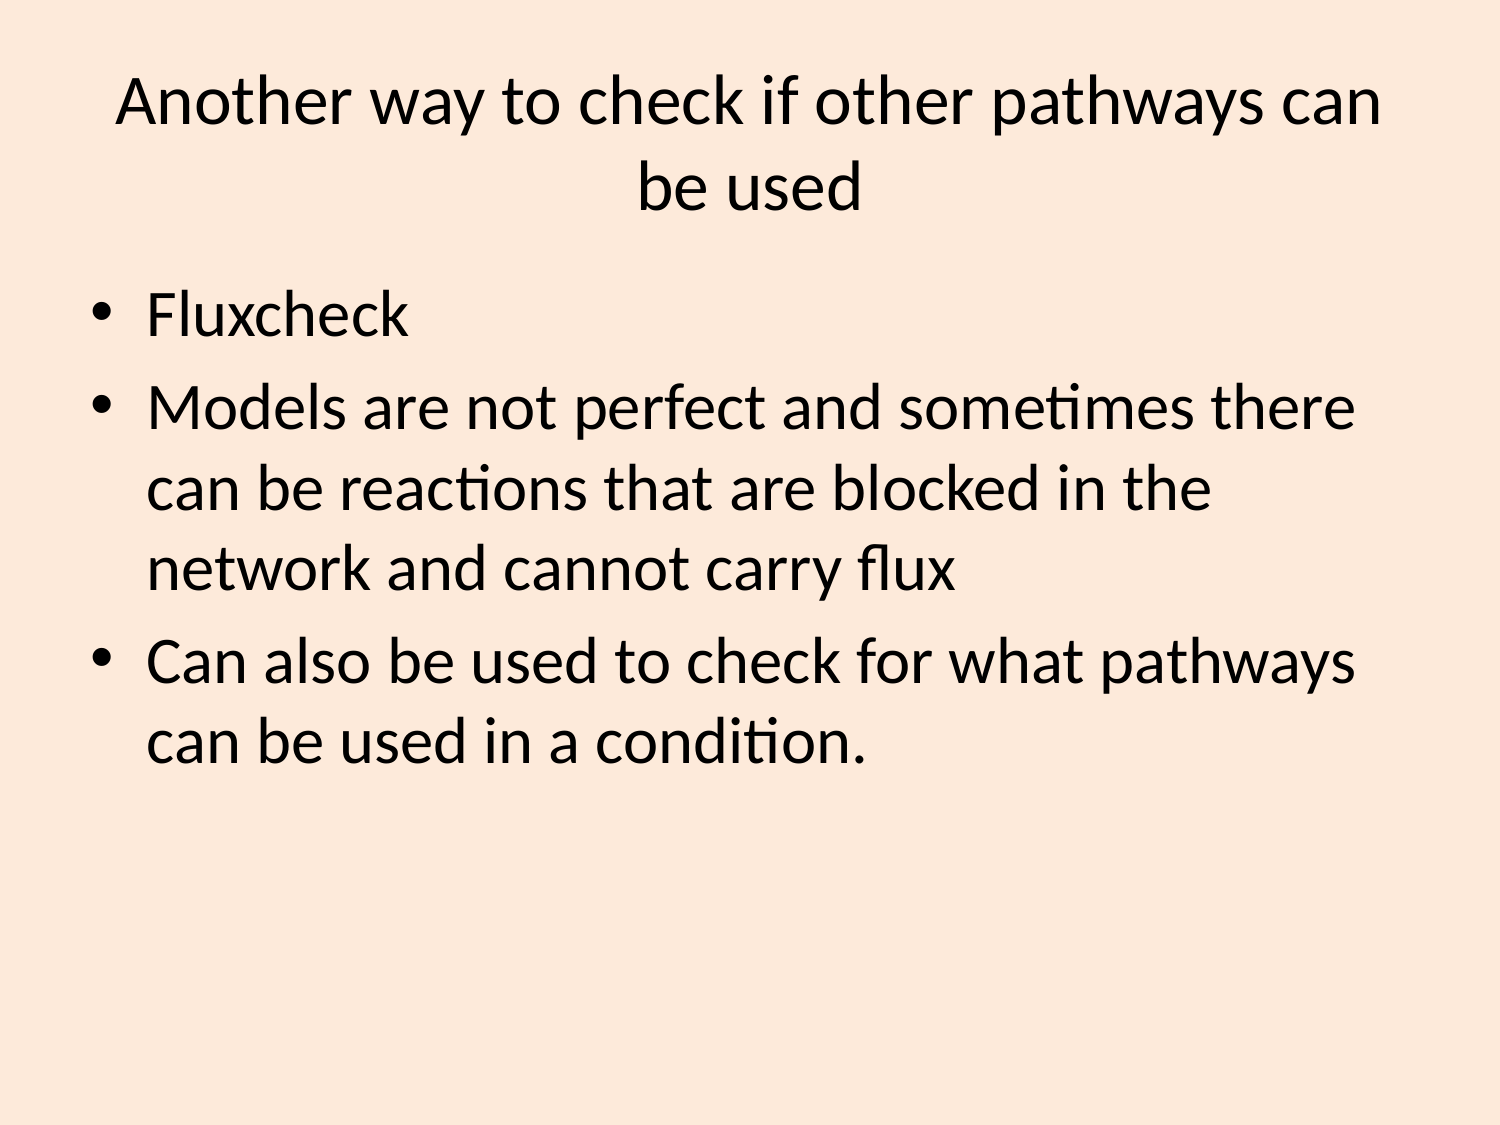

# Another way to check if other pathways can be used
Fluxcheck
Models are not perfect and sometimes there can be reactions that are blocked in the network and cannot carry flux
Can also be used to check for what pathways can be used in a condition.